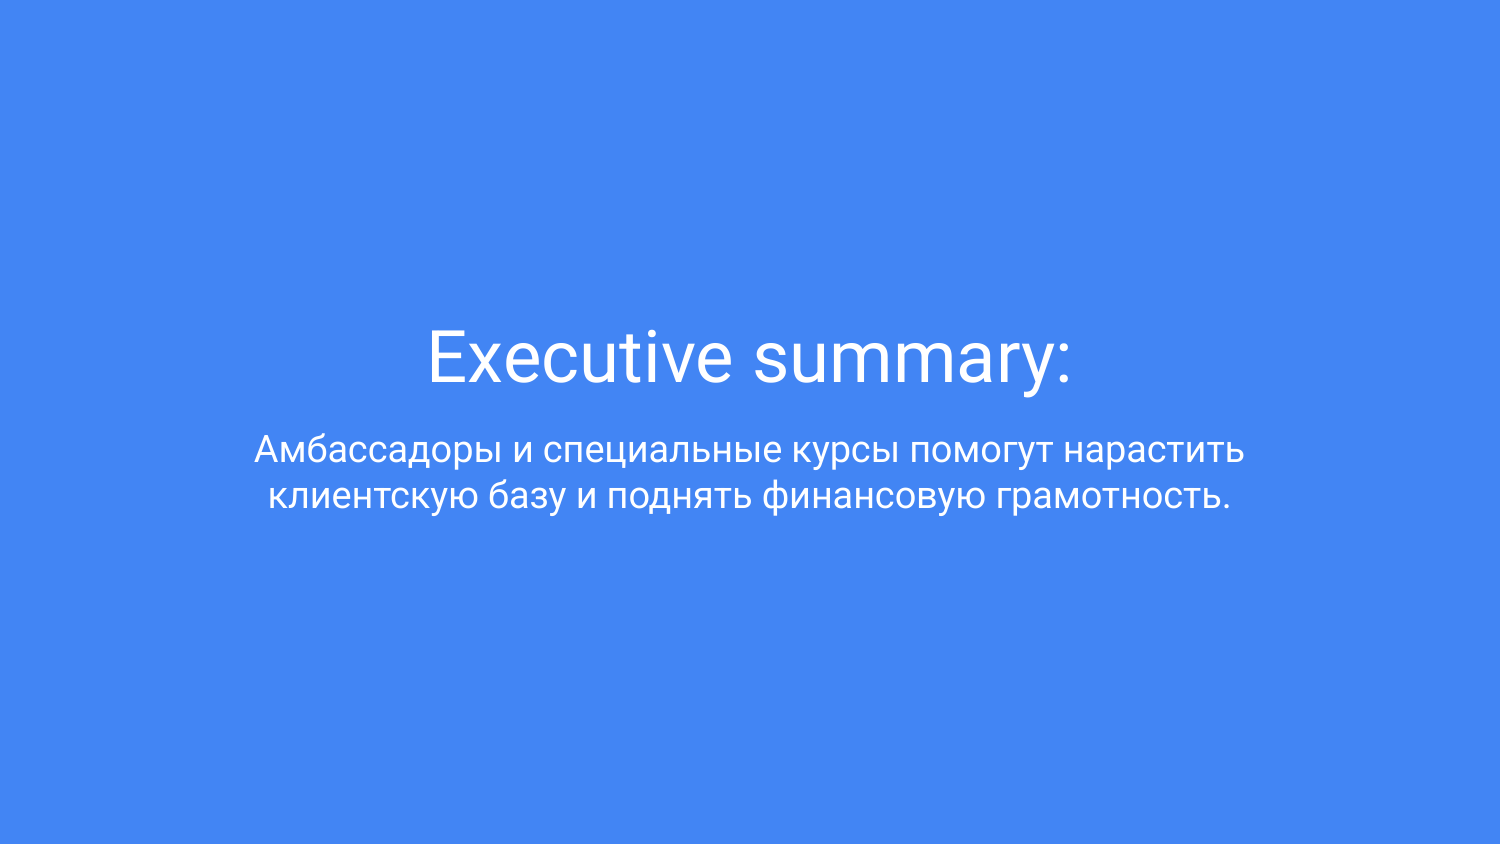

# Executive summary:

Амбассадоры и специальные курсы помогут нарастить клиентскую базу и поднять финансовую грамотность.